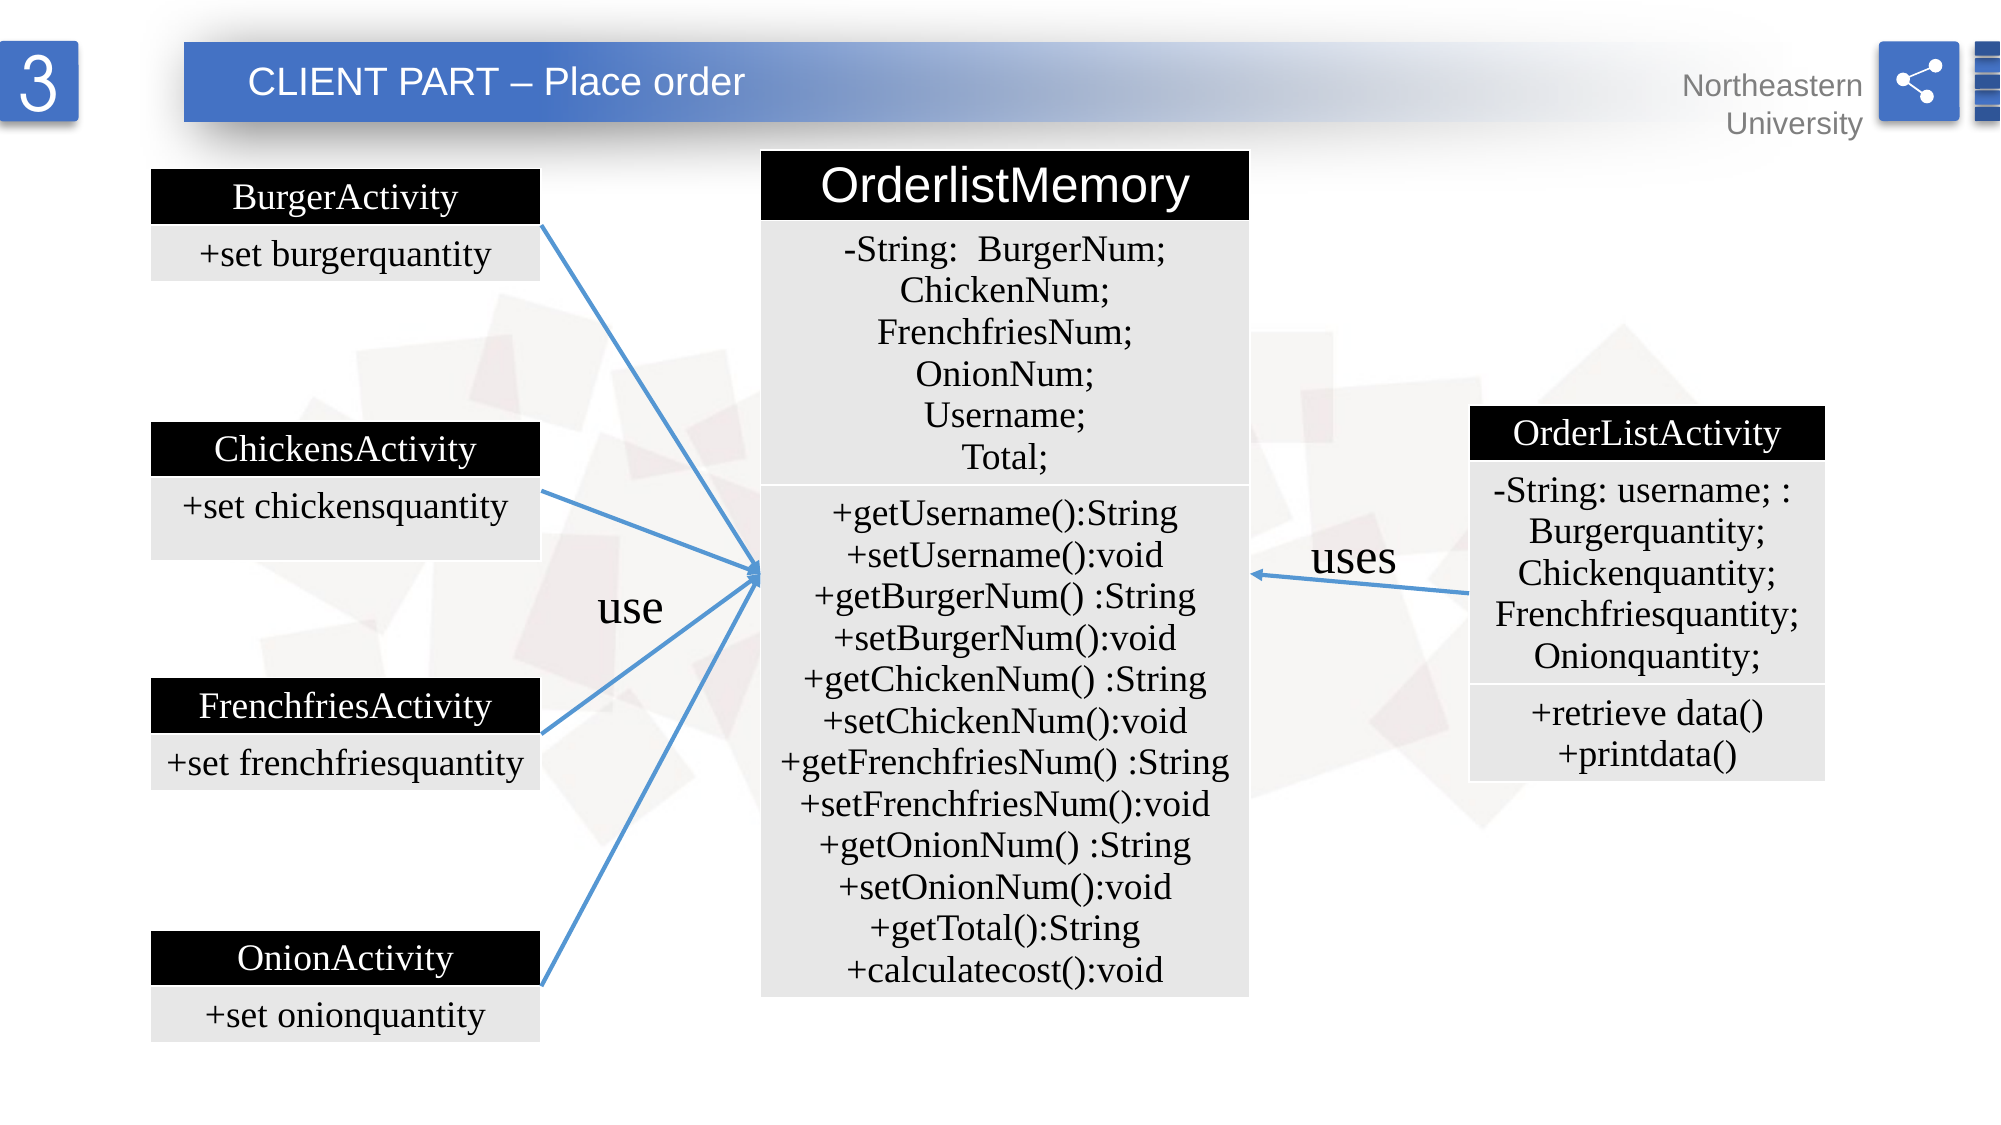

3

CLIENT PART – Place order
Northeastern University
| OrderlistMemory |
| --- |
| -String: BurgerNum; ChickenNum; FrenchfriesNum; OnionNum; Username; Total; |
| +getUsername():String +setUsername():void +getBurgerNum() :String +setBurgerNum():void +getChickenNum() :String +setChickenNum():void +getFrenchfriesNum() :String +setFrenchfriesNum():void +getOnionNum() :String +setOnionNum():void +getTotal():String +calculatecost():void |
| BurgerActivity |
| --- |
| +set burgerquantity |
| OrderListActivity |
| --- |
| -String: username; : Burgerquantity; Chickenquantity; Frenchfriesquantity; Onionquantity; |
| +retrieve data() +printdata() |
| ChickensActivity |
| --- |
| +set chickensquantity |
uses
use
| FrenchfriesActivity |
| --- |
| +set frenchfriesquantity |
| OnionActivity |
| --- |
| +set onionquantity |